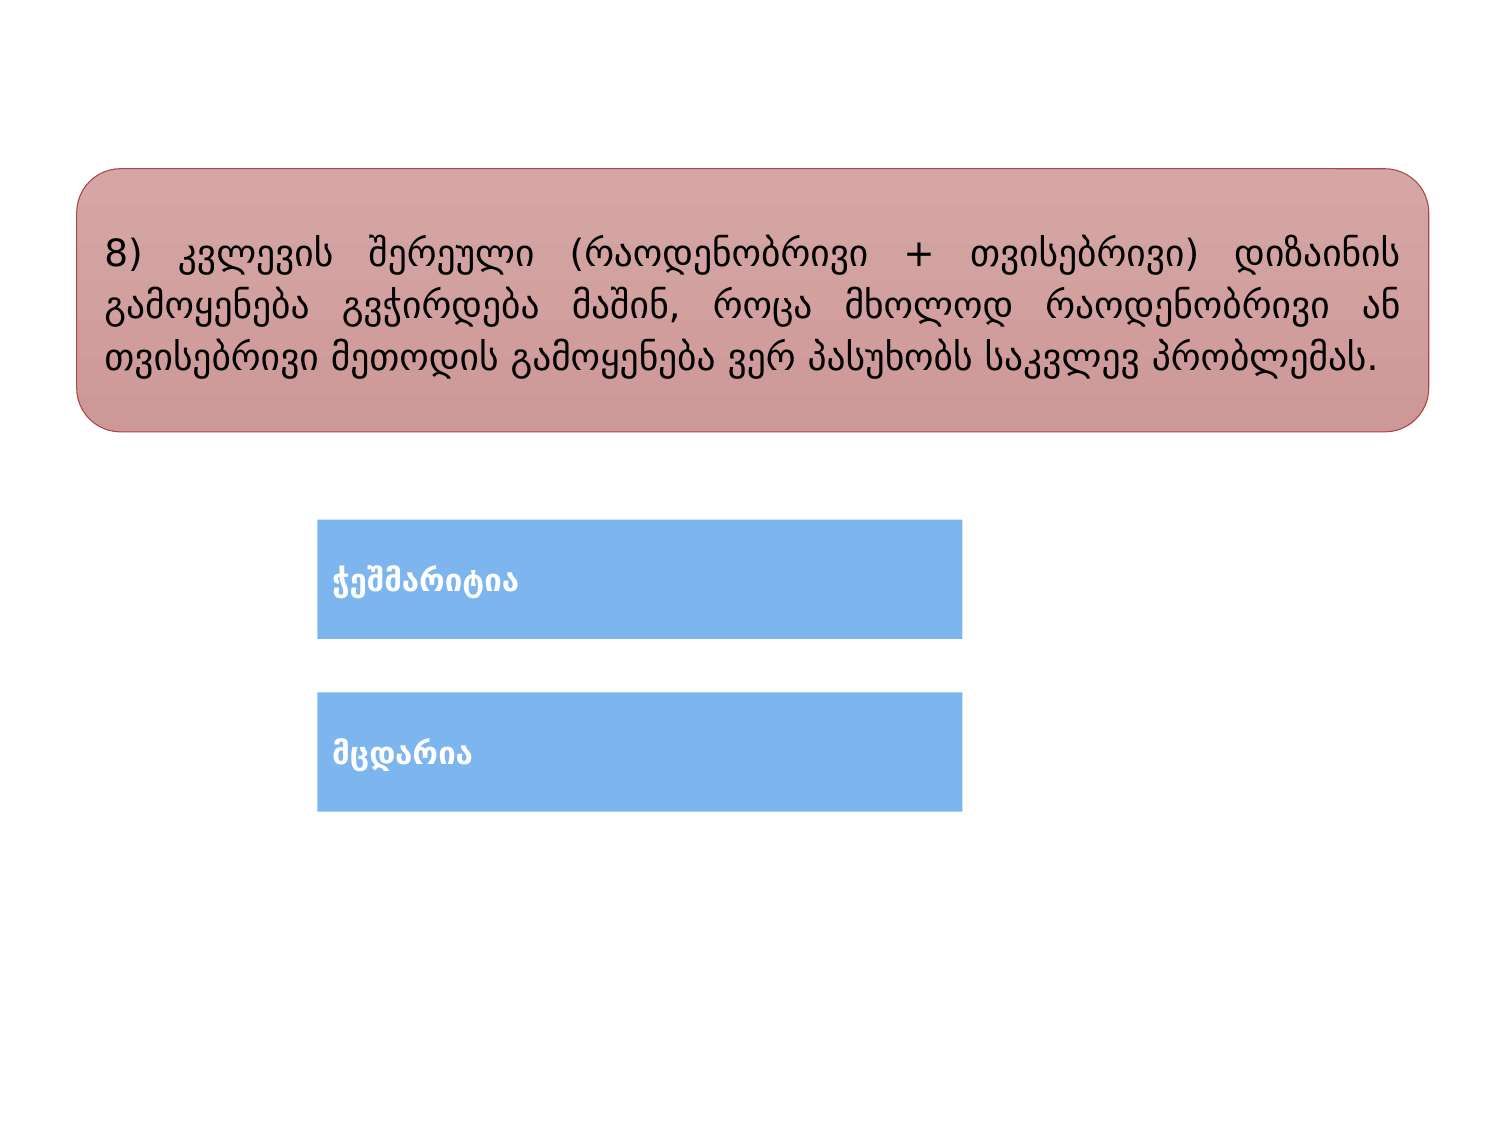

8) კვლევის შერეული (რაოდენობრივი + თვისებრივი) დიზაინის გამოყენება გვჭირდება მაშინ, როცა მხოლოდ რაოდენობრივი ან თვისებრივი მეთოდის გამოყენება ვერ პასუხობს საკვლევ პრობლემას.
ჭეშმარიტია
მცდარია